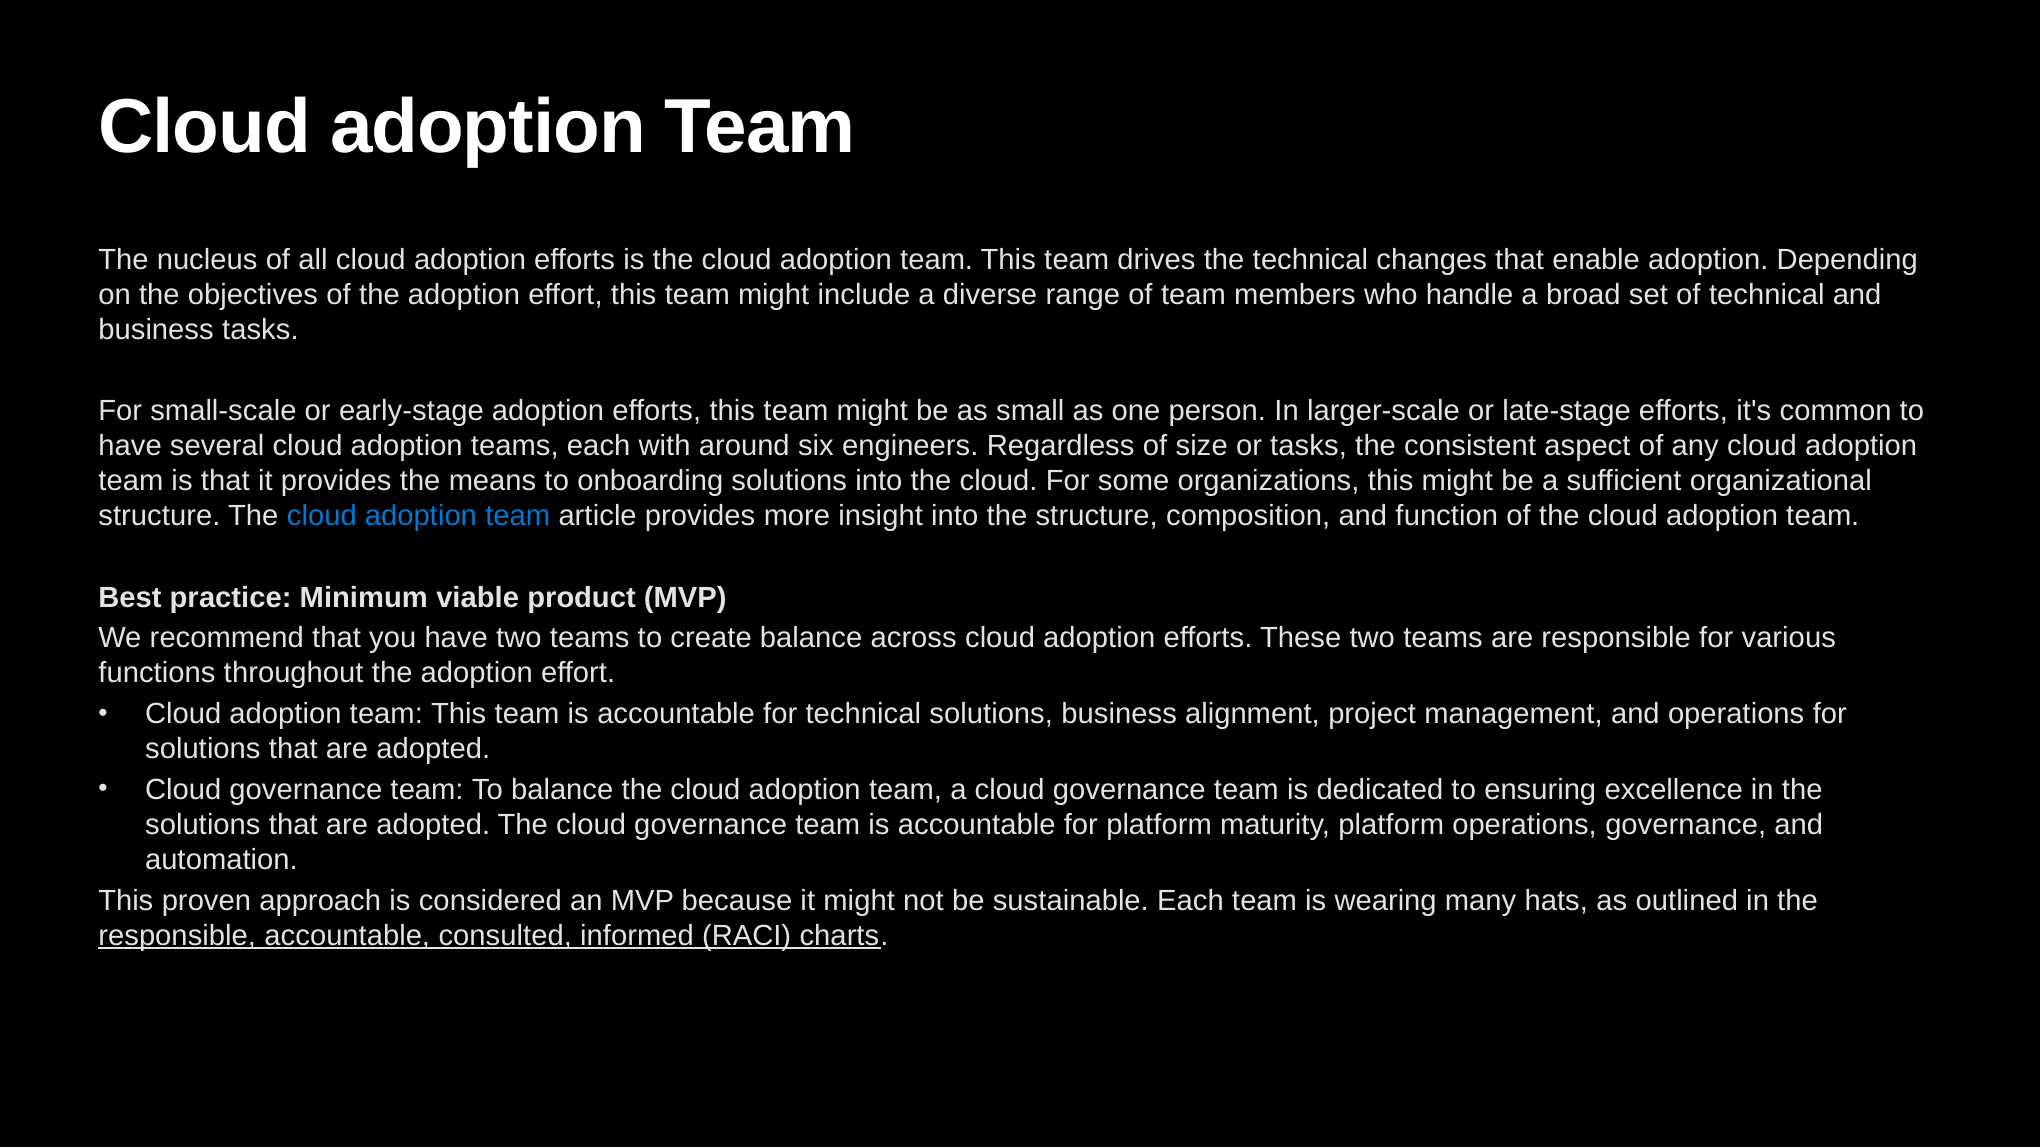

# Cloud adoption Team
The nucleus of all cloud adoption efforts is the cloud adoption team. This team drives the technical changes that enable adoption. Depending on the objectives of the adoption effort, this team might include a diverse range of team members who handle a broad set of technical and business tasks.

For small-scale or early-stage adoption efforts, this team might be as small as one person. In larger-scale or late-stage efforts, it's common to have several cloud adoption teams, each with around six engineers. Regardless of size or tasks, the consistent aspect of any cloud adoption team is that it provides the means to onboarding solutions into the cloud. For some organizations, this might be a sufficient organizational structure. The cloud adoption team article provides more insight into the structure, composition, and function of the cloud adoption team.

Best practice: Minimum viable product (MVP)
We recommend that you have two teams to create balance across cloud adoption efforts. These two teams are responsible for various functions throughout the adoption effort.
Cloud adoption team: This team is accountable for technical solutions, business alignment, project management, and operations for solutions that are adopted.
Cloud governance team: To balance the cloud adoption team, a cloud governance team is dedicated to ensuring excellence in the solutions that are adopted. The cloud governance team is accountable for platform maturity, platform operations, governance, and automation.
This proven approach is considered an MVP because it might not be sustainable. Each team is wearing many hats, as outlined in the responsible, accountable, consulted, informed (RACI) charts.